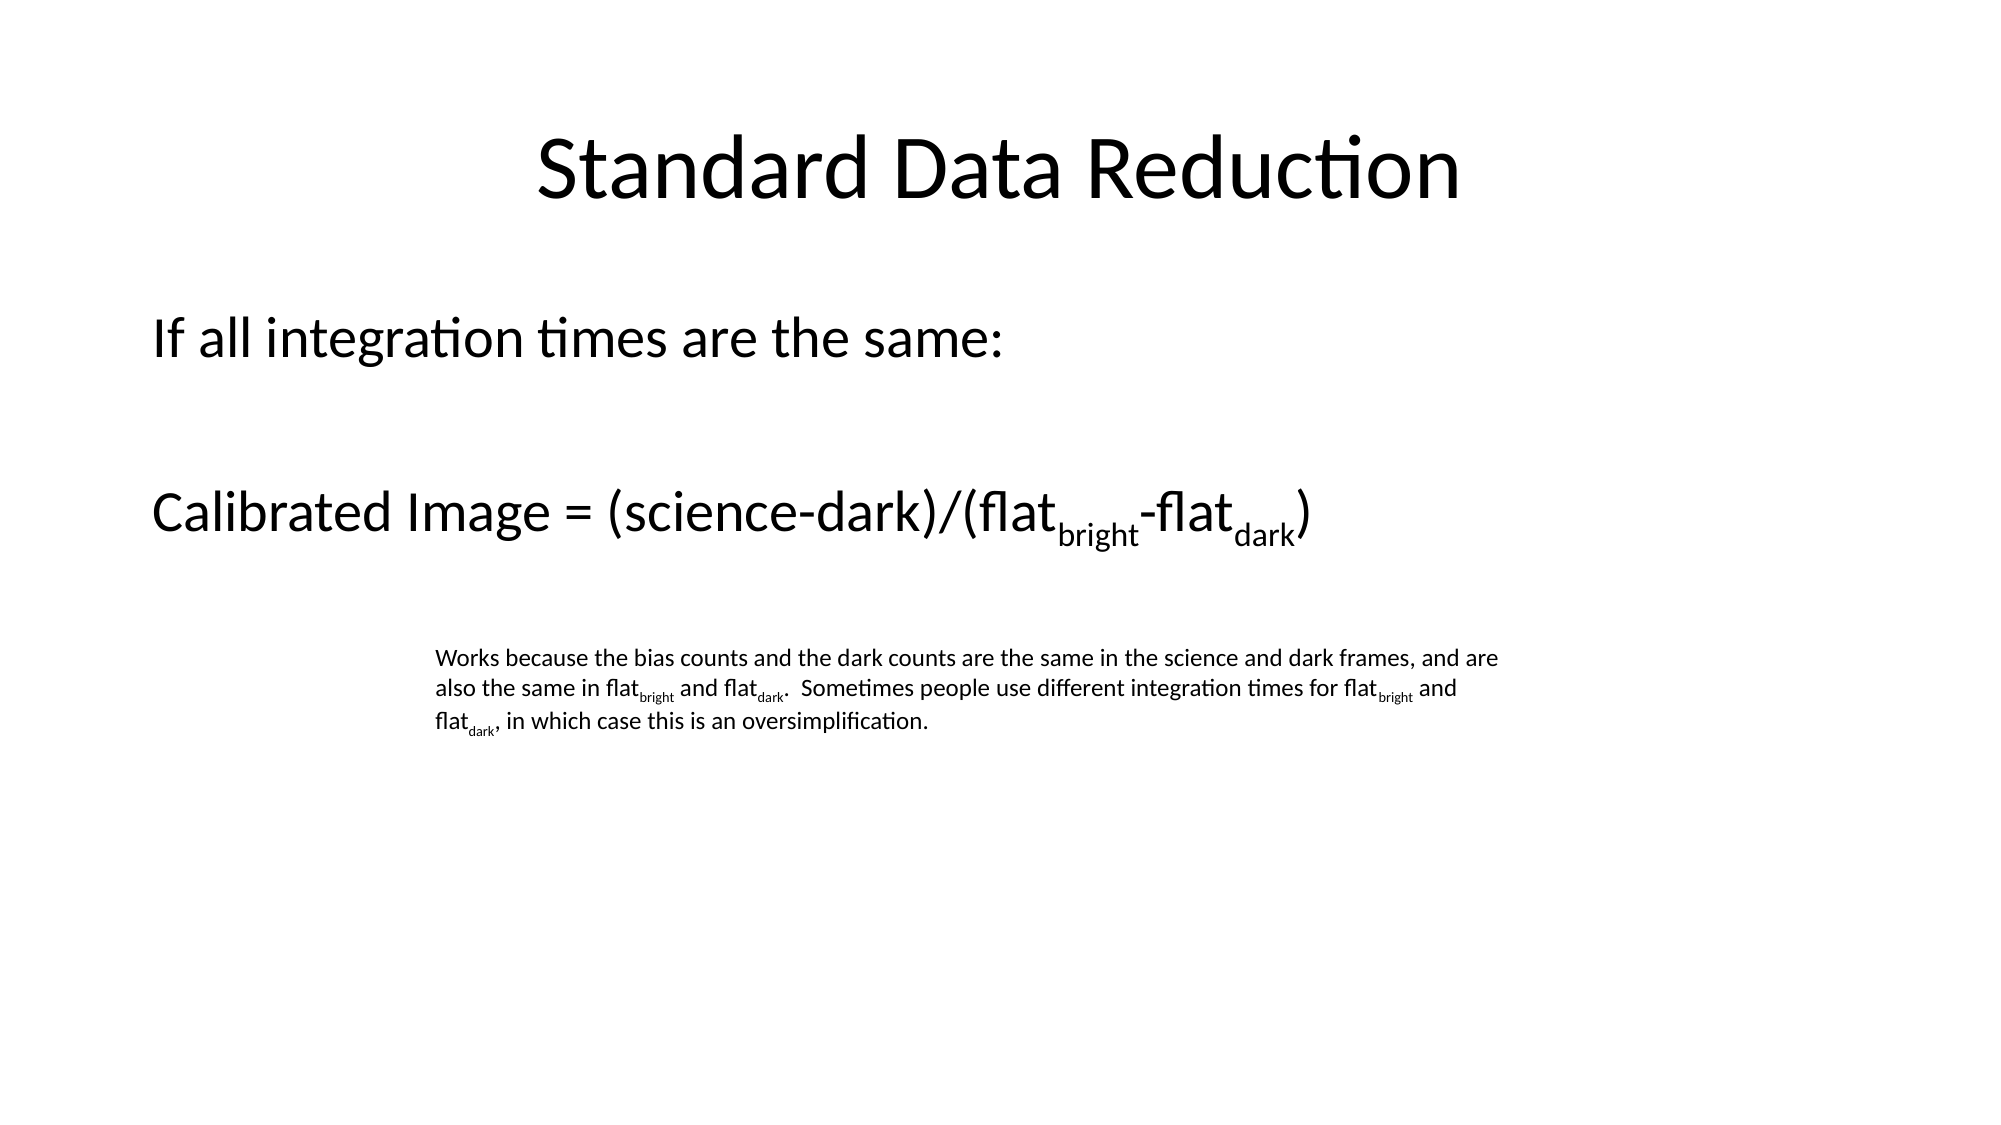

# Standard Data Reduction
If all integration times are the same:

Calibrated Image = (science-dark)/(flatbright-flatdark)
Works because the bias counts and the dark counts are the same in the science and dark frames, and are also the same in flatbright and flatdark.  Sometimes people use different integration times for flatbright and flatdark, in which case this is an oversimplification.